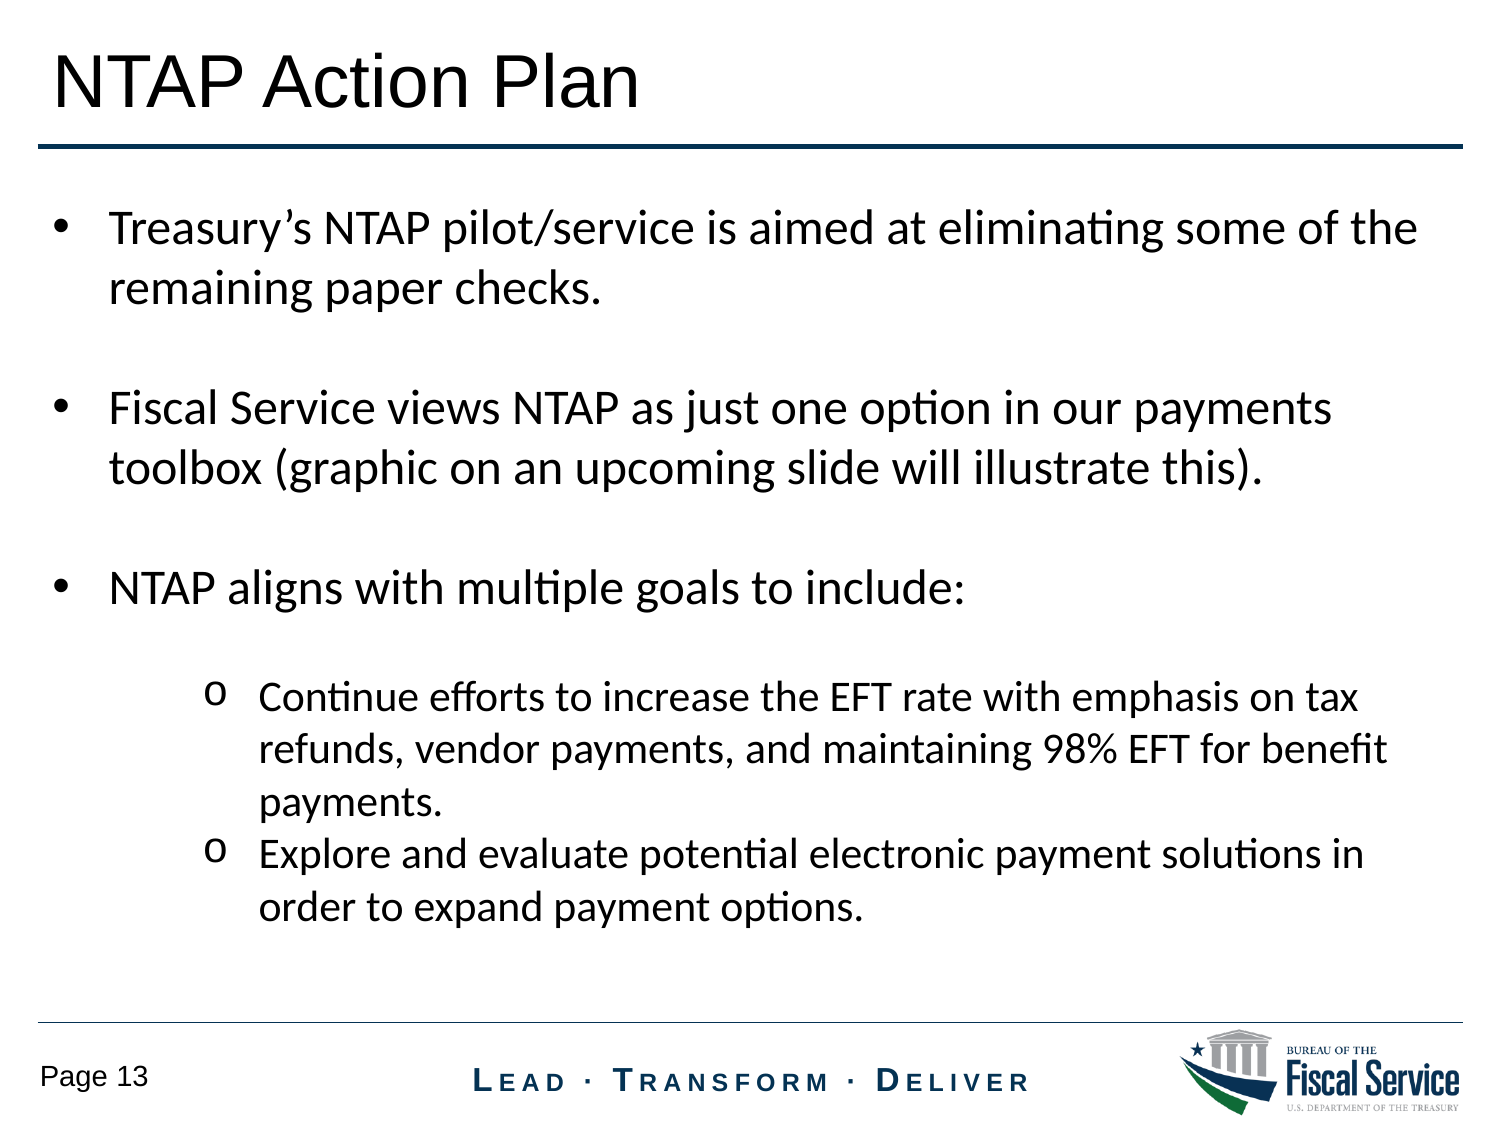

NTAP Action Plan

Treasury’s NTAP pilot/service is aimed at eliminating some of the remaining paper checks.

Fiscal Service views NTAP as just one option in our payments toolbox (graphic on an upcoming slide will illustrate this).

NTAP aligns with multiple goals to include:

Continue efforts to increase the EFT rate with emphasis on tax refunds, vendor payments, and maintaining 98% EFT for benefit payments.
Explore and evaluate potential electronic payment solutions in order to expand payment options.